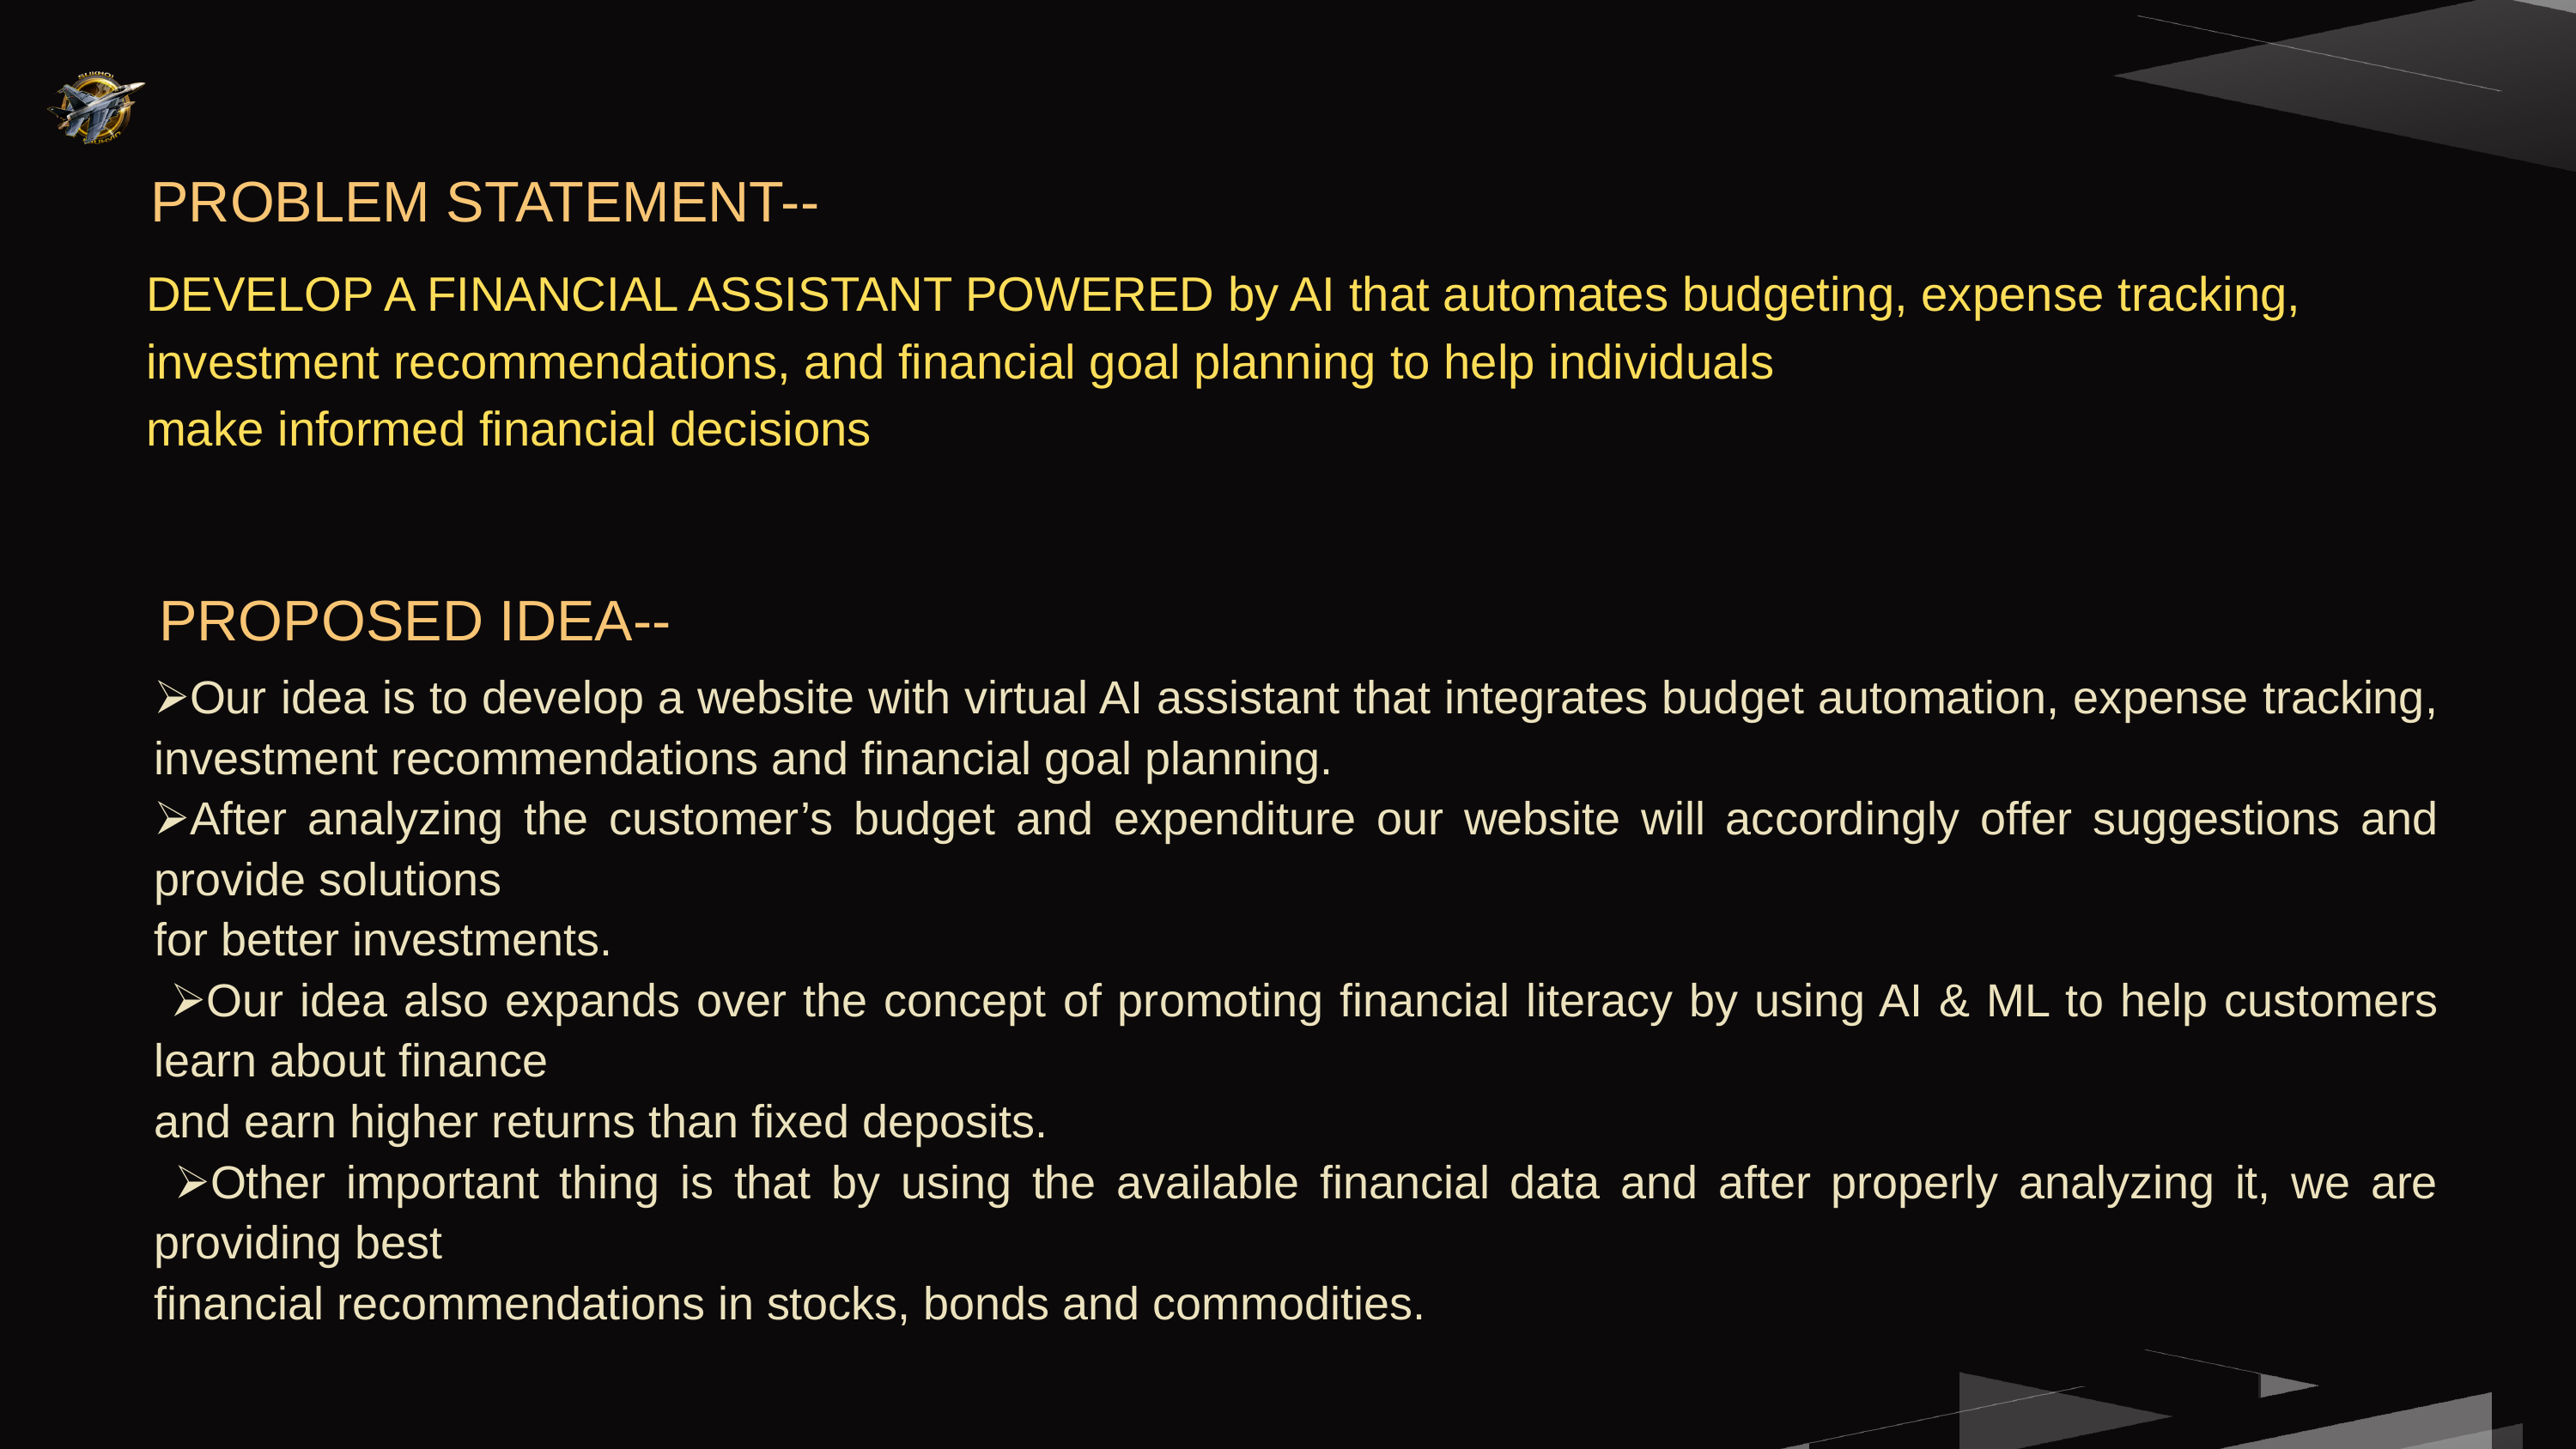

PROBLEM STATEMENT--
DEVELOP A FINANCIAL ASSISTANT POWERED by AI that automates budgeting, expense tracking, investment recommendations, and financial goal planning to help individuals
make informed financial decisions
PROPOSED IDEA--
⮚Our idea is to develop a website with virtual AI assistant that integrates budget automation, expense tracking, investment recommendations and financial goal planning.
⮚After analyzing the customer’s budget and expenditure our website will accordingly offer suggestions and provide solutions
for better investments.
 ⮚Our idea also expands over the concept of promoting financial literacy by using AI & ML to help customers learn about finance
and earn higher returns than fixed deposits.
 ⮚Other important thing is that by using the available financial data and after properly analyzing it, we are providing best
financial recommendations in stocks, bonds and commodities.